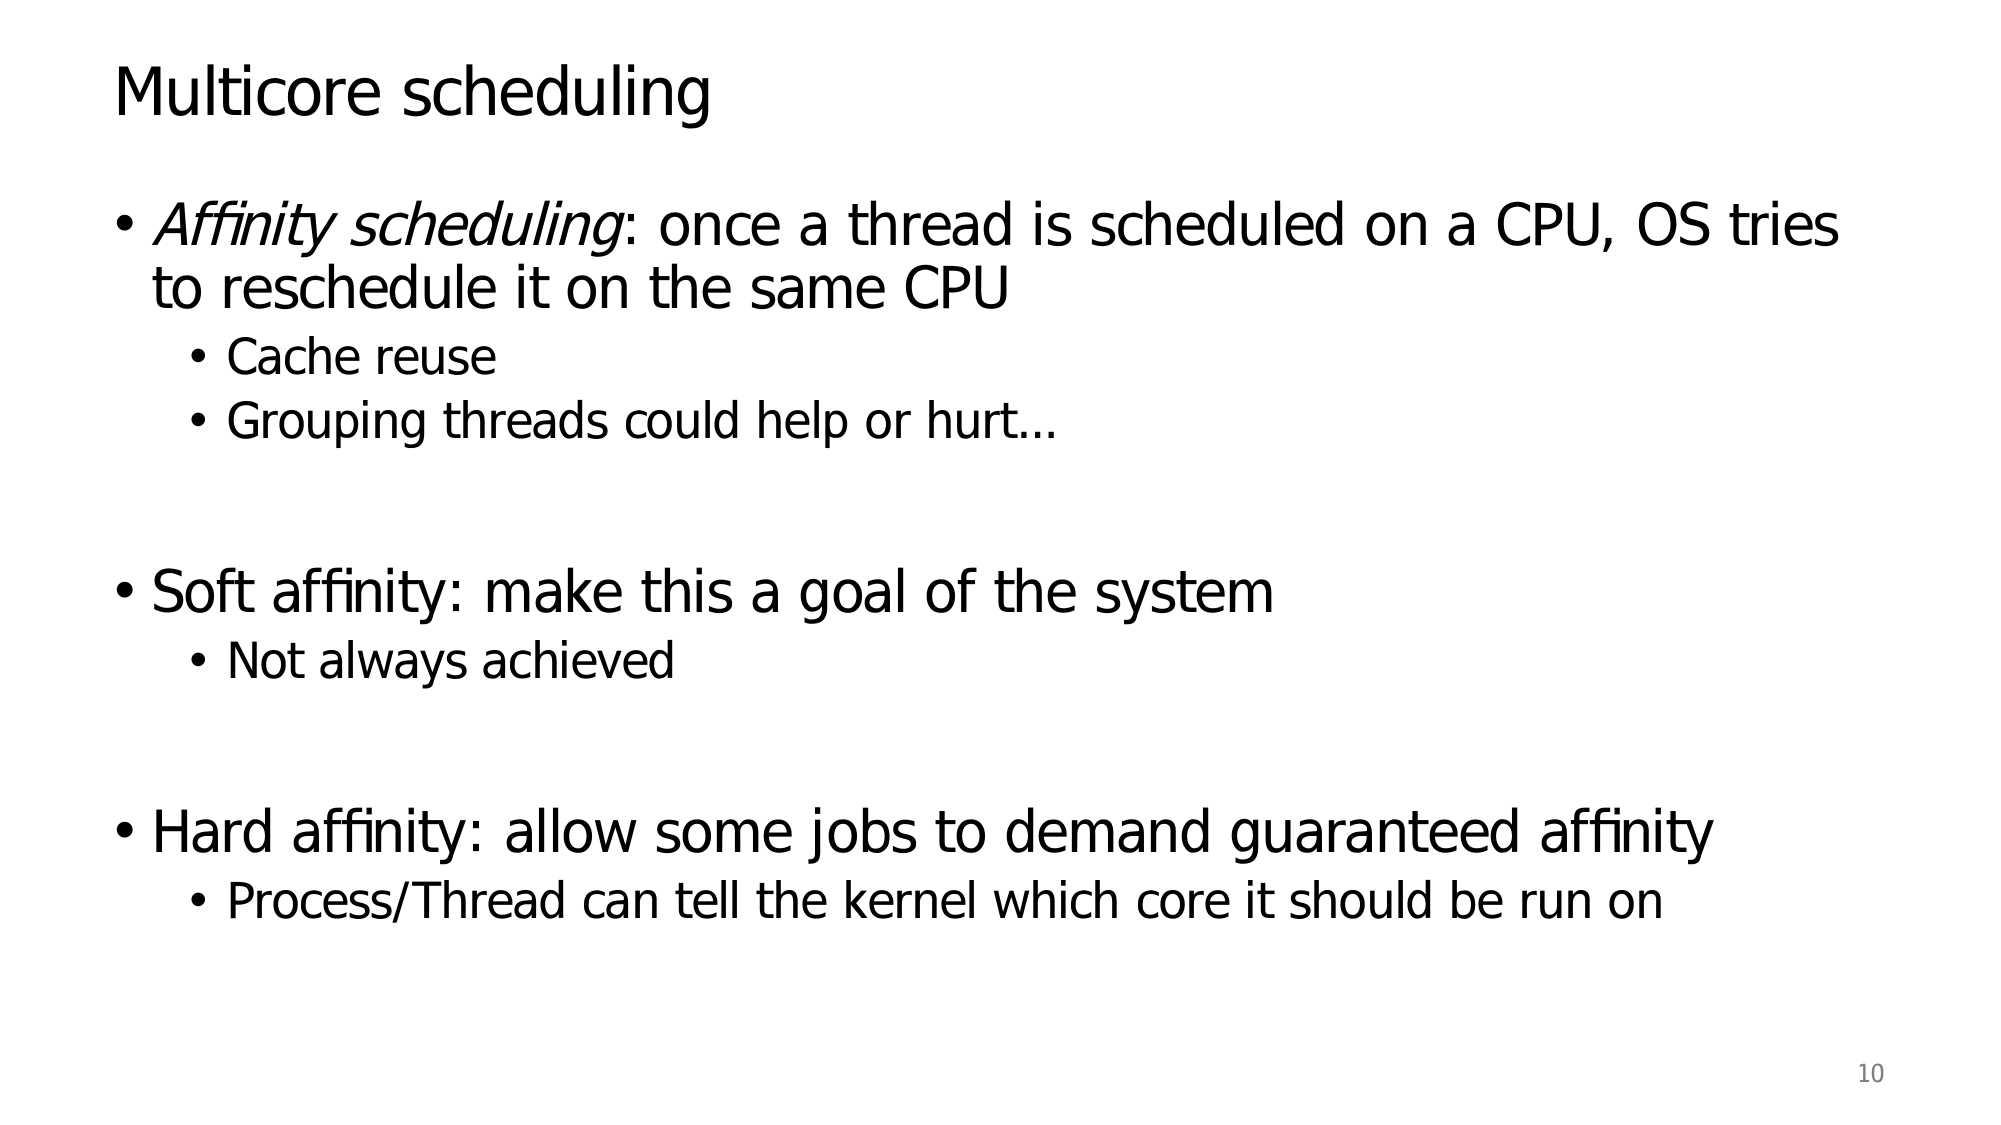

# Multicore scheduling
Affinity scheduling: once a thread is scheduled on a CPU, OS tries to reschedule it on the same CPU
Cache reuse
Grouping threads could help or hurt…

Soft affinity: make this a goal of the system
Not always achieved

Hard affinity: allow some jobs to demand guaranteed affinity
Process/Thread can tell the kernel which core it should be run on
10